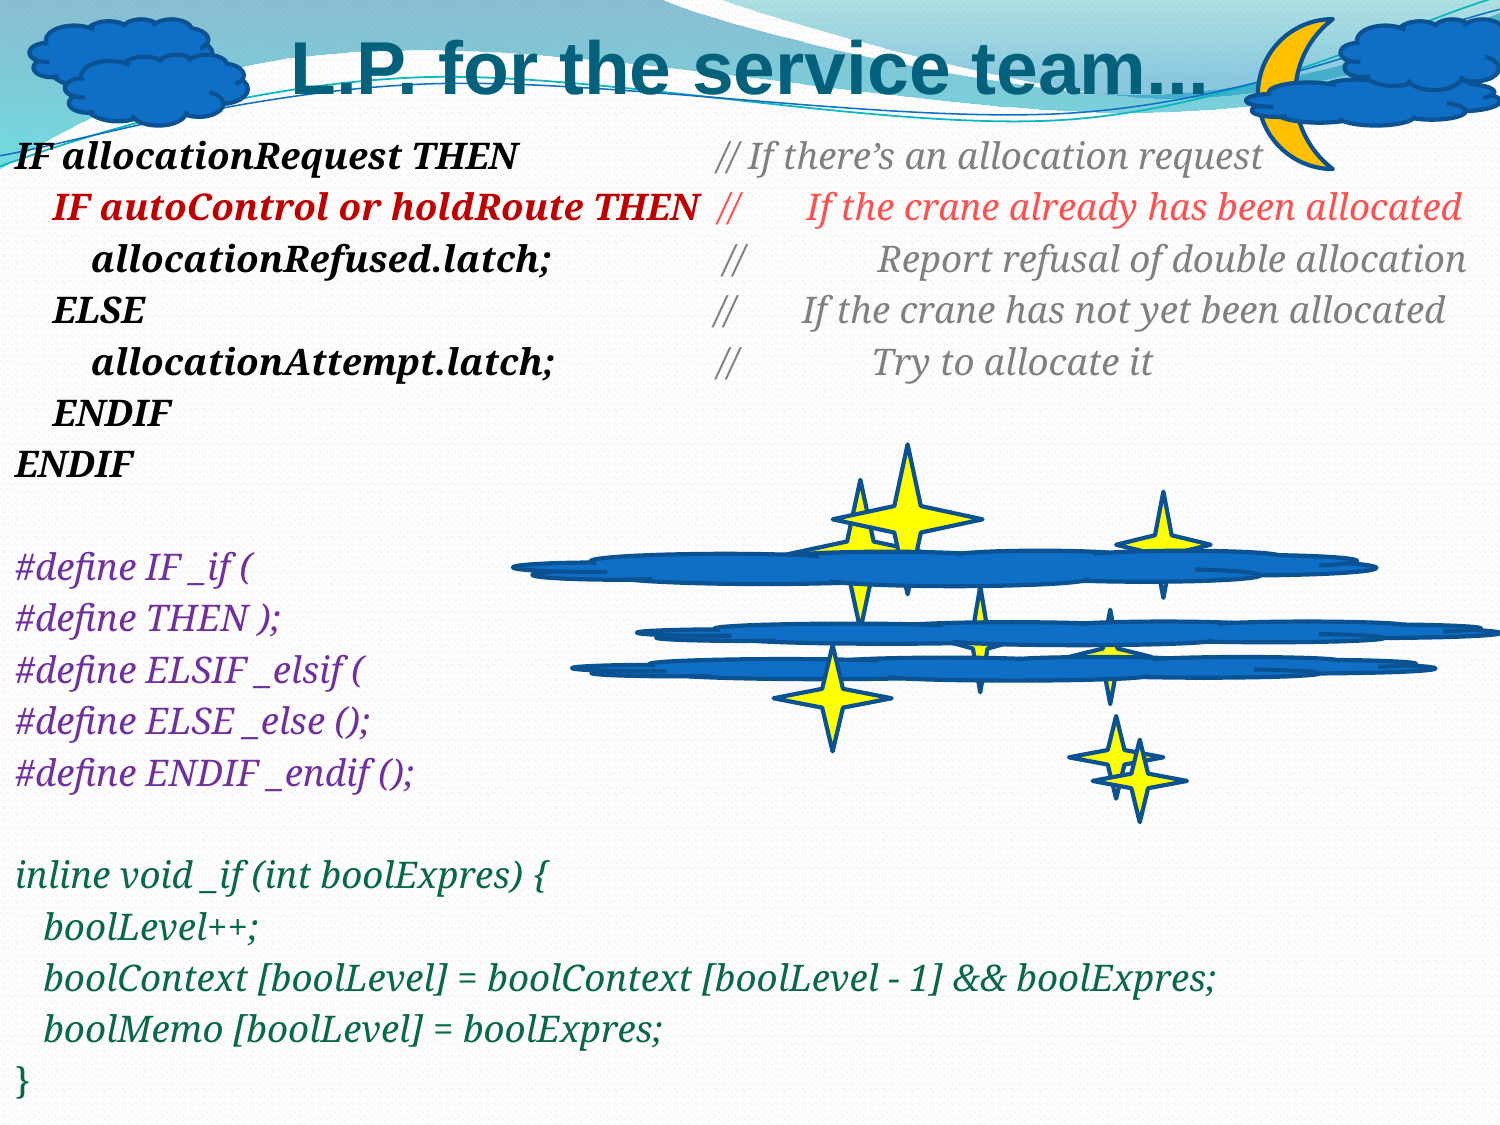

# L.P. for the service team...

IF allocationRequest THEN                     // If there’s an allocation request
    IF autoControl or holdRoute THEN  //       If the crane already has been allocated
        allocationRefused.latch;                  //              Report refusal of double allocation
    ELSE                                                            //       If the crane has not yet been allocated
        allocationAttempt.latch;                 //              Try to allocate it
    ENDIF
ENDIF

#define IF _if (
#define THEN );
#define ELSIF _elsif (
#define ELSE _else ();
#define ENDIF _endif ();

inline void _if (int boolExpres) {
   boolLevel++;
   boolContext [boolLevel] = boolContext [boolLevel - 1] && boolExpres;
   boolMemo [boolLevel] = boolExpres;
}